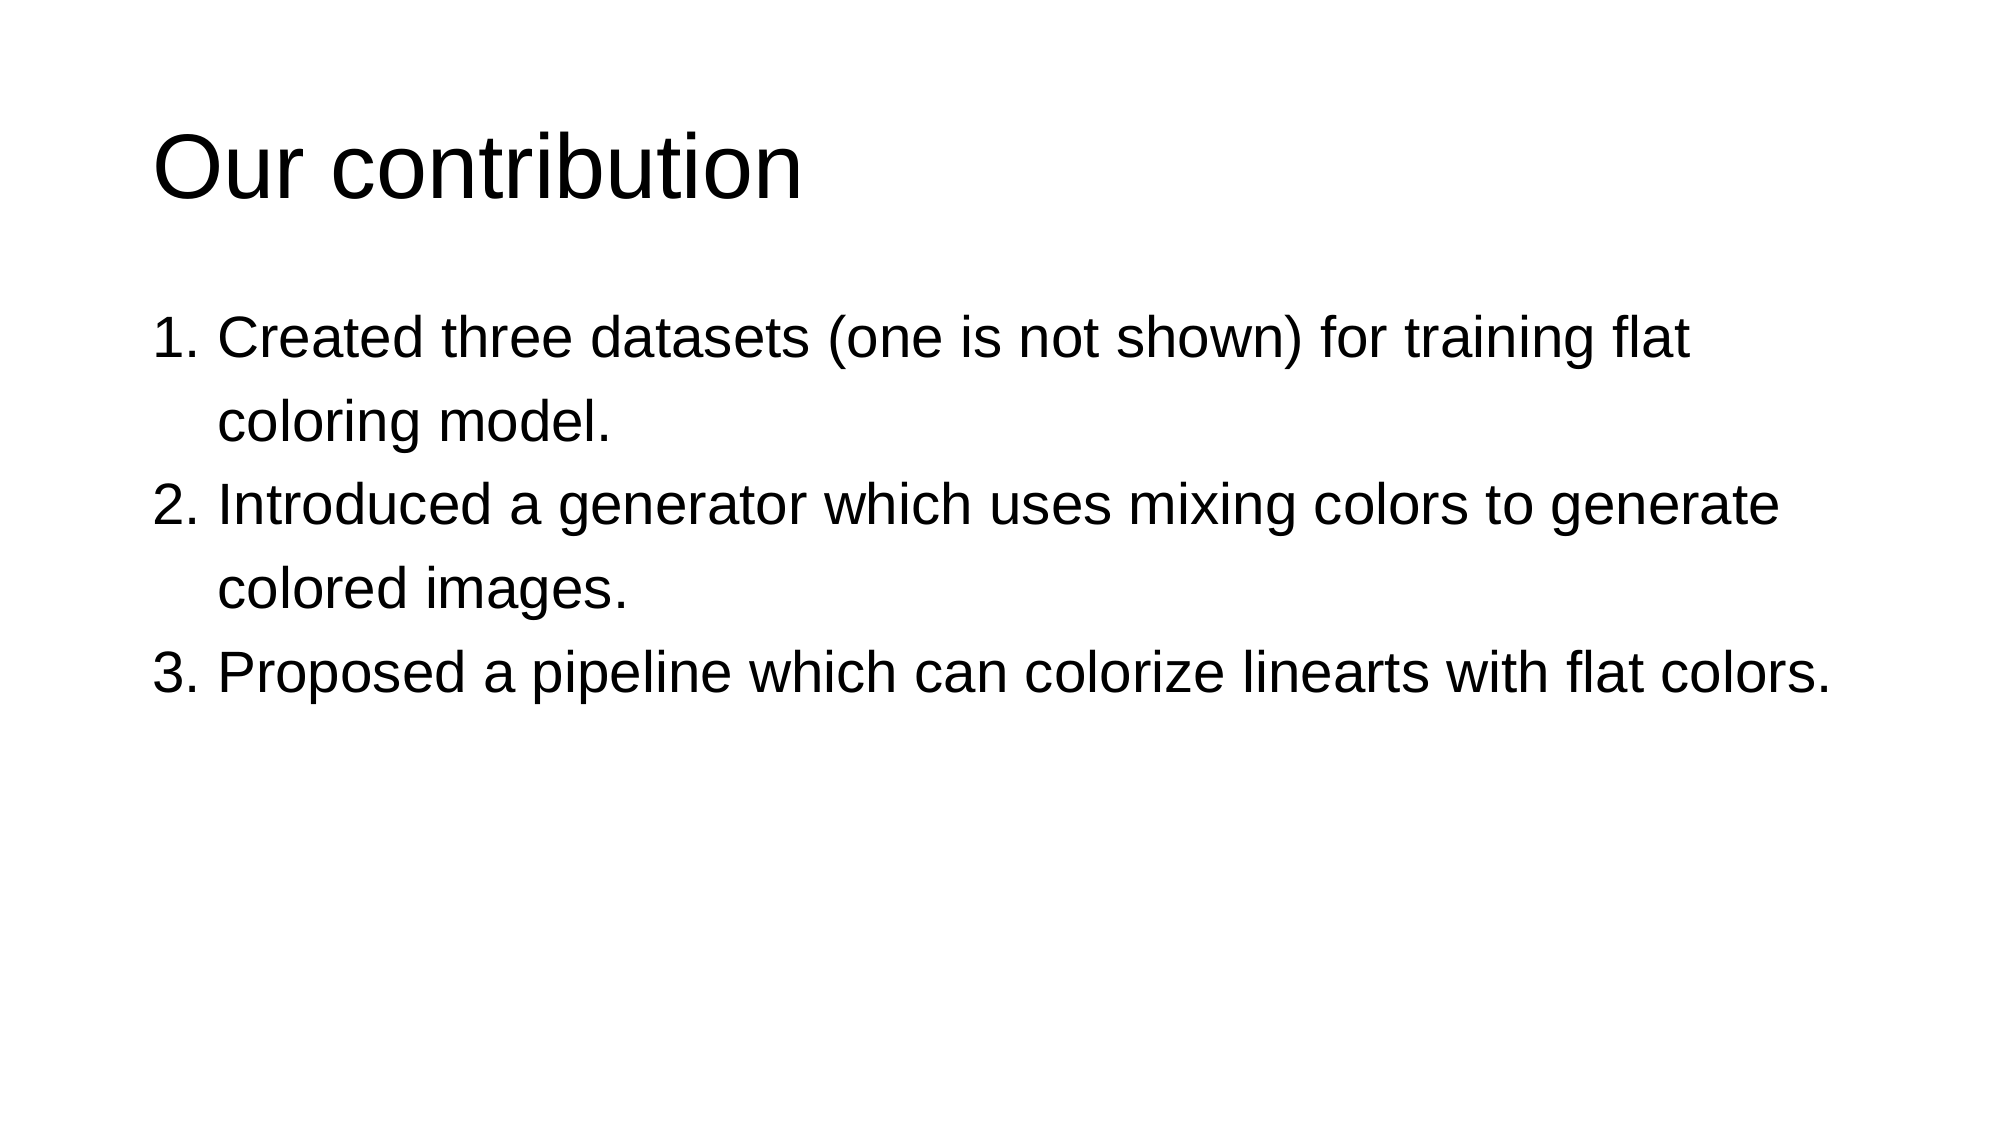

# Our contribution
1. Created three datasets (one is not shown) for training flat
    coloring model.
2. Introduced a generator which uses mixing colors to generate
    colored images.
3. Proposed a pipeline which can colorize linearts with flat colors.